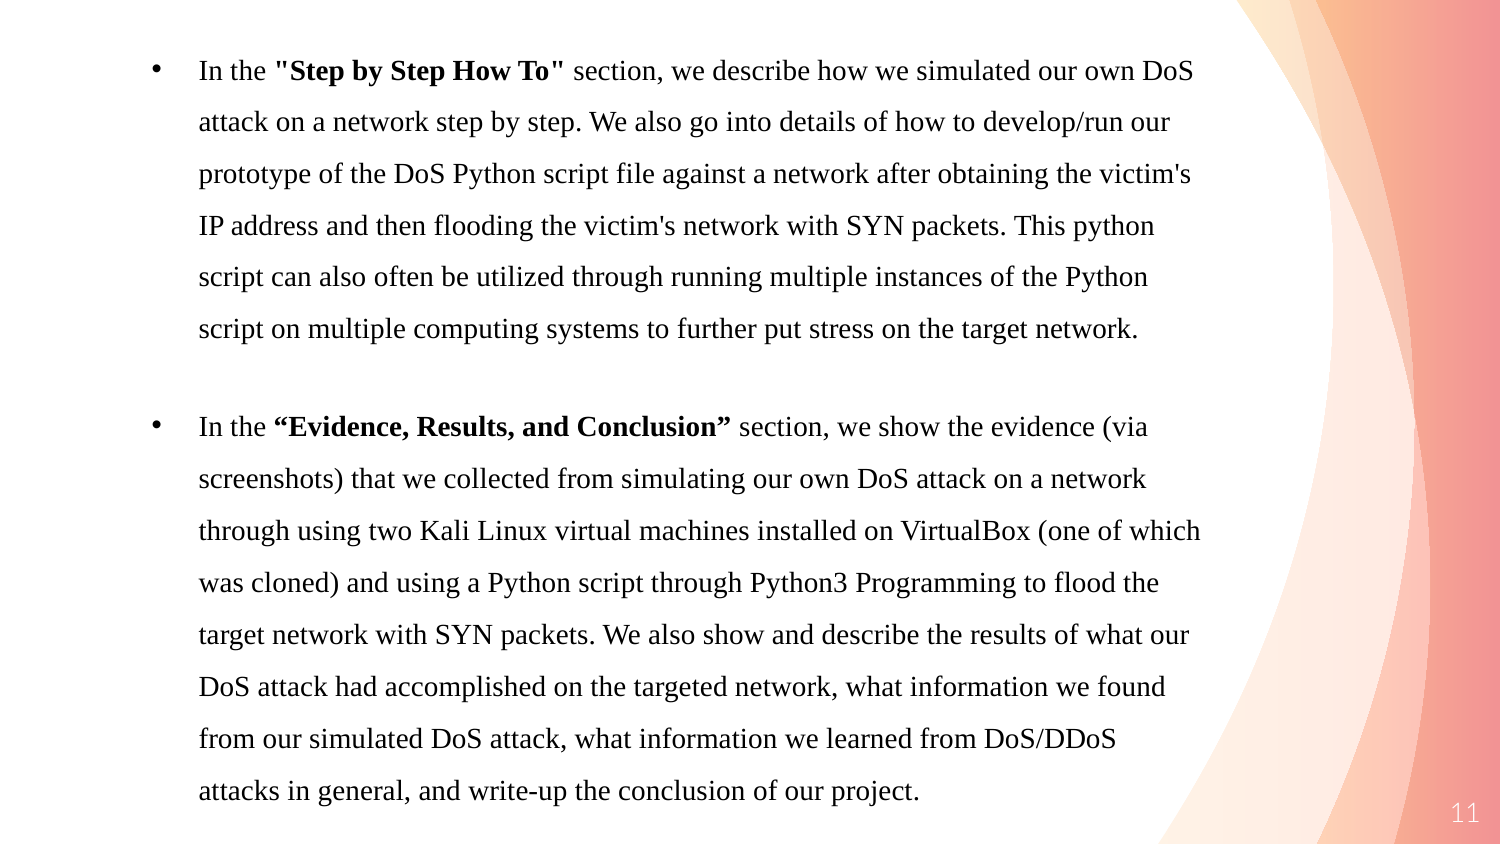

In the "Step by Step How To" section, we describe how we simulated our own DoS attack on a network step by step. We also go into details of how to develop/run our prototype of the DoS Python script file against a network after obtaining the victim's IP address and then flooding the victim's network with SYN packets. This python script can also often be utilized through running multiple instances of the Python script on multiple computing systems to further put stress on the target network.

In the “Evidence, Results, and Conclusion” section, we show the evidence (via screenshots) that we collected from simulating our own DoS attack on a network through using two Kali Linux virtual machines installed on VirtualBox (one of which was cloned) and using a Python script through Python3 Programming to flood the target network with SYN packets. We also show and describe the results of what our DoS attack had accomplished on the targeted network, what information we found from our simulated DoS attack, what information we learned from DoS/DDoS attacks in general, and write-up the conclusion of our project.
11